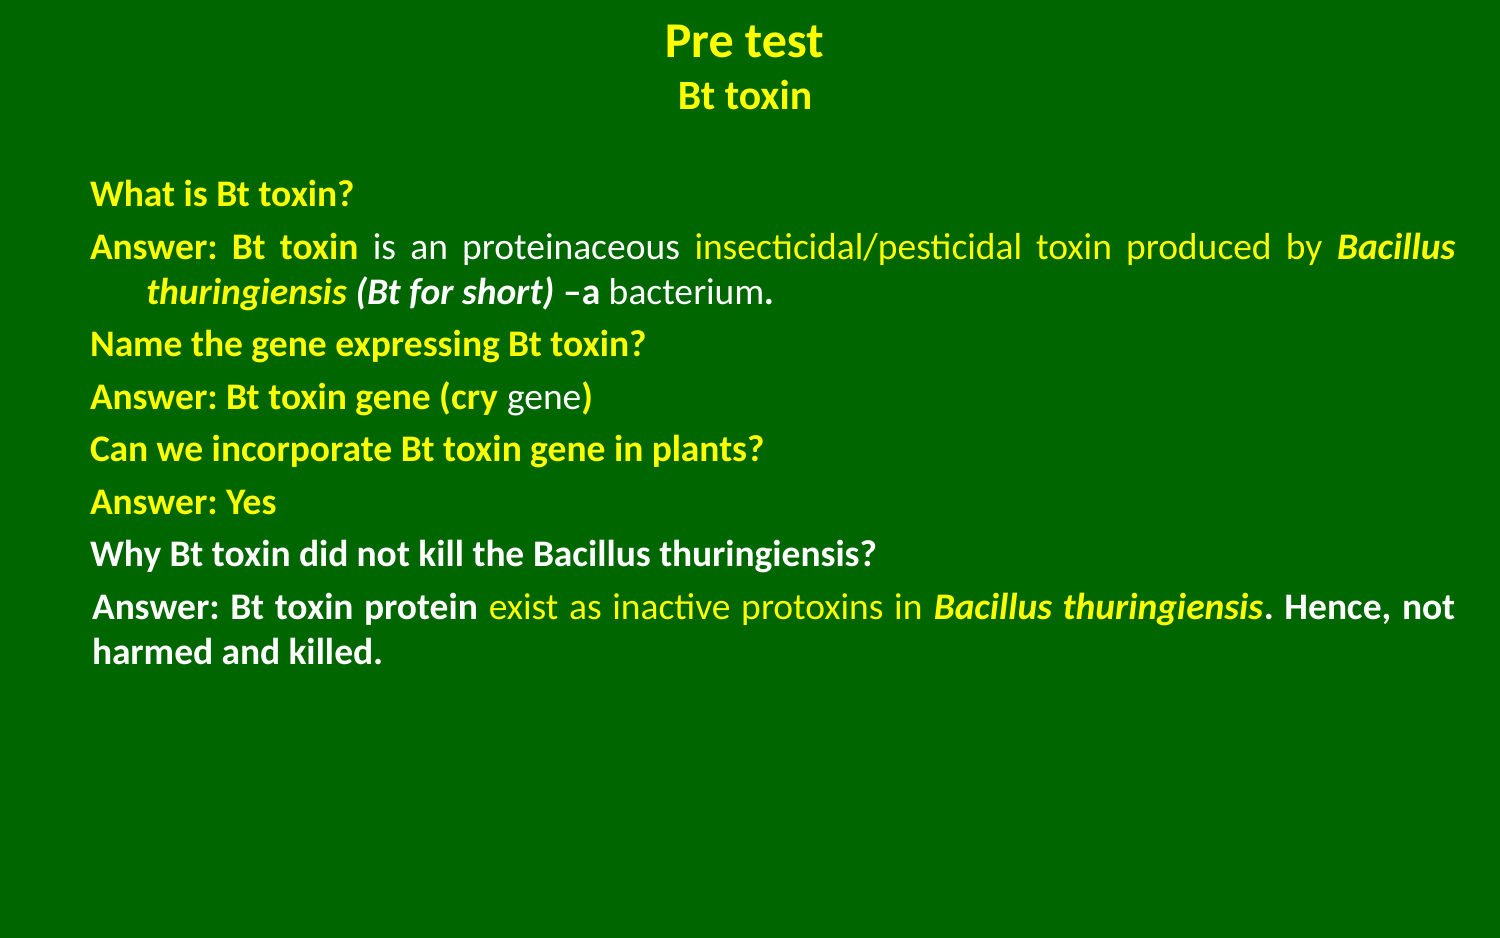

# Pre test Bt toxin
What is Bt toxin?
Answer: Bt toxin is an proteinaceous insecticidal/pesticidal toxin produced by Bacillus thuringiensis (Bt for short) –a bacterium.
Name the gene expressing Bt toxin?
Answer: Bt toxin gene (cry gene)
Can we incorporate Bt toxin gene in plants?
Answer: Yes
Why Bt toxin did not kill the Bacillus thuringiensis?
Answer: Bt toxin protein exist as inactive protoxins in Bacillus thuringiensis. Hence, not harmed and killed.